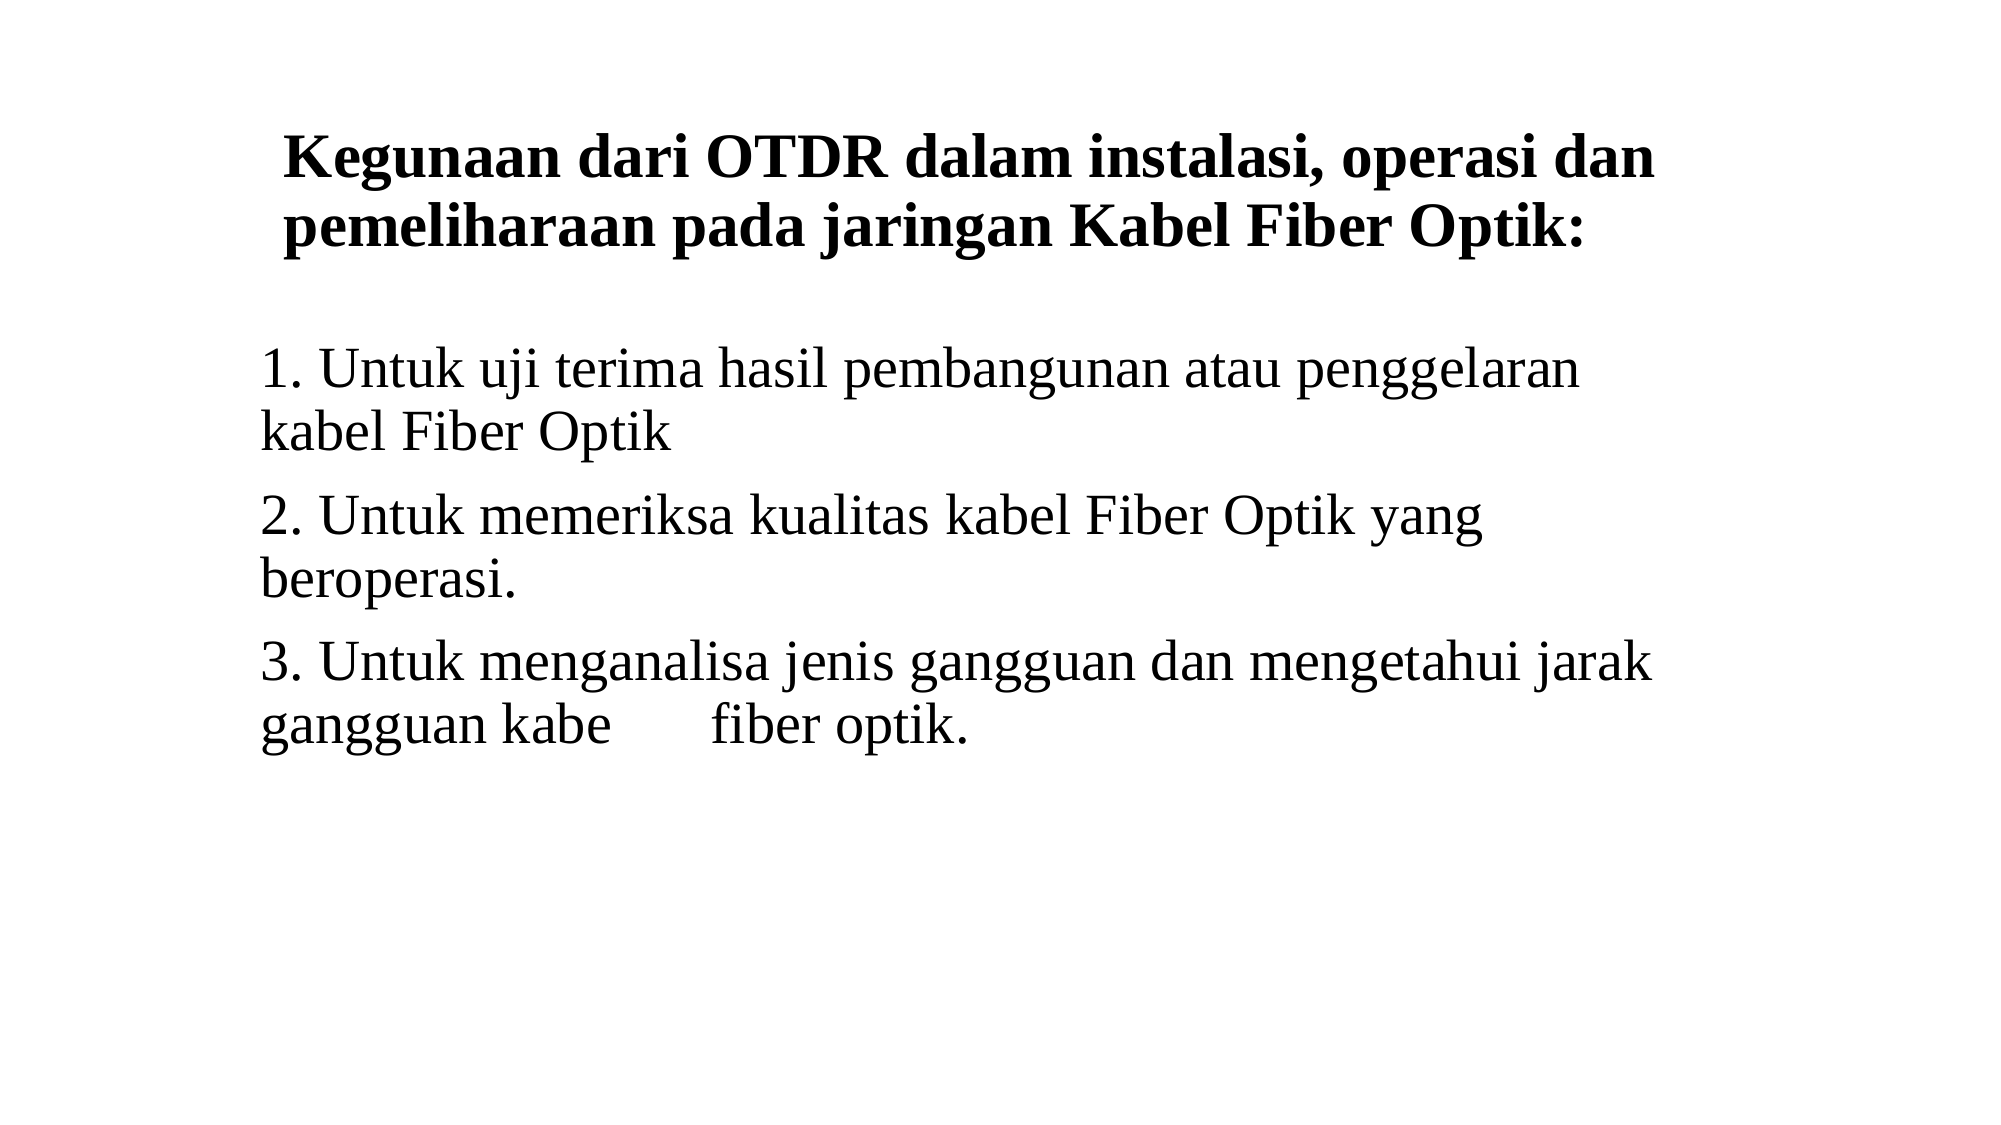

# Kegunaan dari OTDR dalam instalasi, operasi dan pemeliharaan pada jaringan Kabel Fiber Optik:
1. Untuk uji terima hasil pembangunan atau penggelaran kabel Fiber Optik
2. Untuk memeriksa kualitas kabel Fiber Optik yang beroperasi.
3. Untuk menganalisa jenis gangguan dan mengetahui jarak gangguan kabe 	fiber optik.